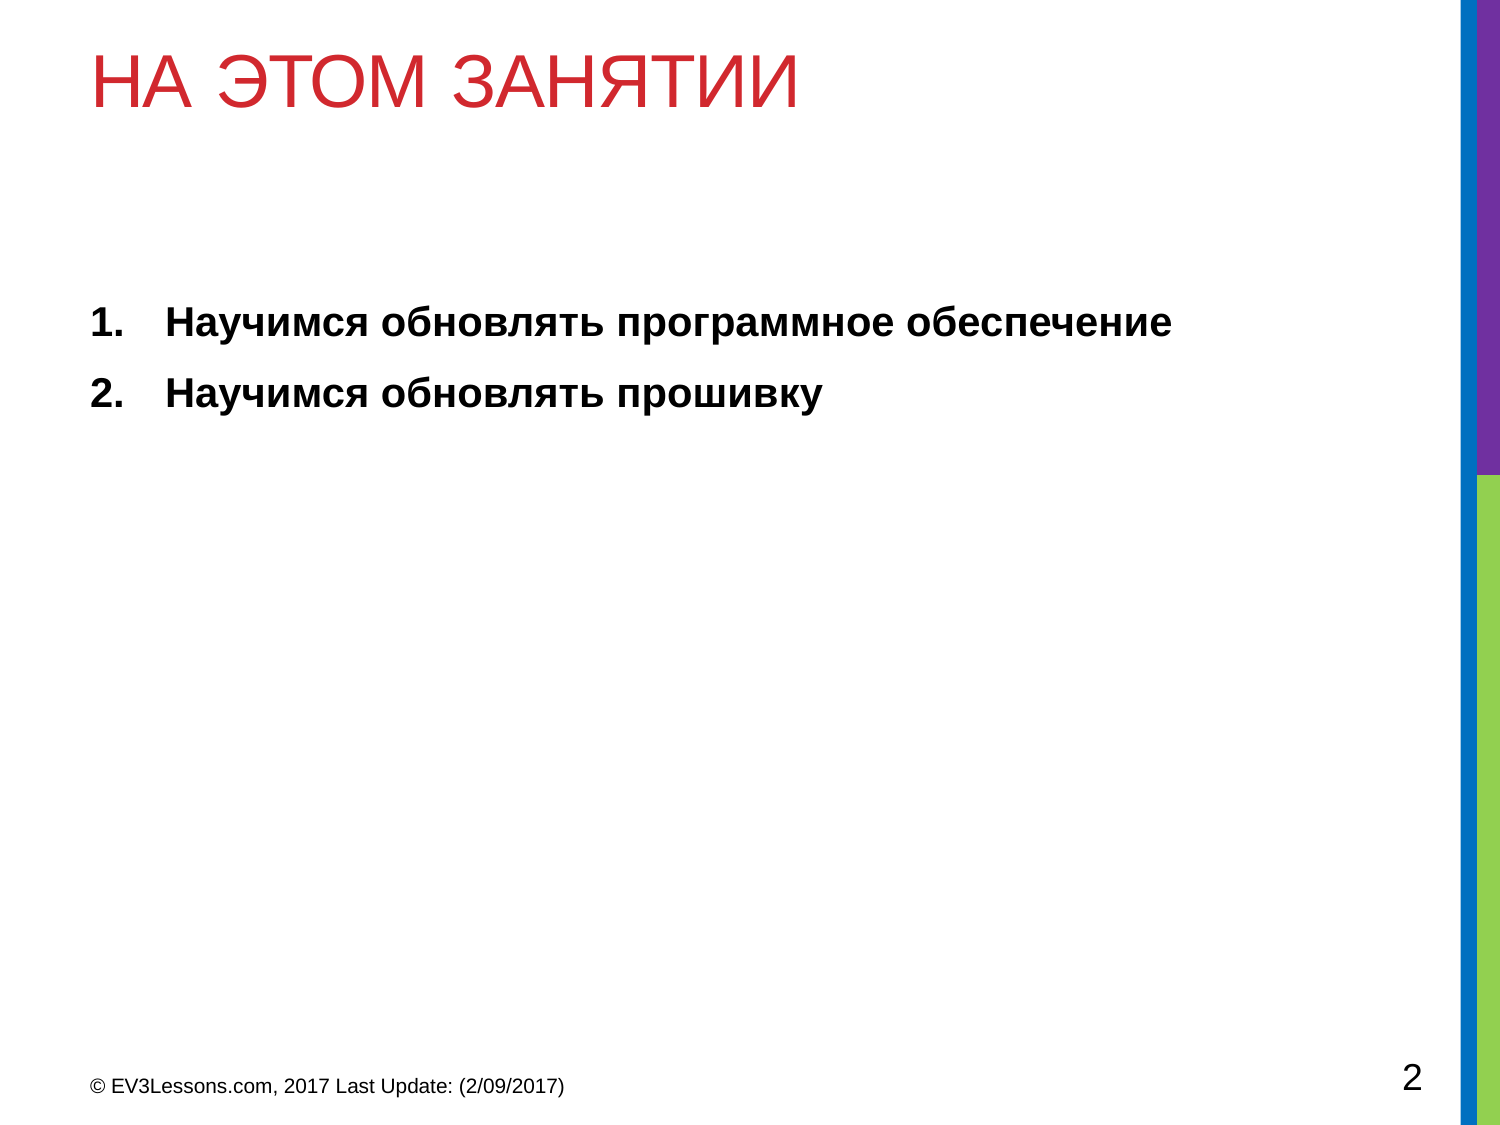

# На этом занятии
Научимся обновлять программное обеспечение
Научимся обновлять прошивку
2
© EV3Lessons.com, 2017 Last Update: (2/09/2017)